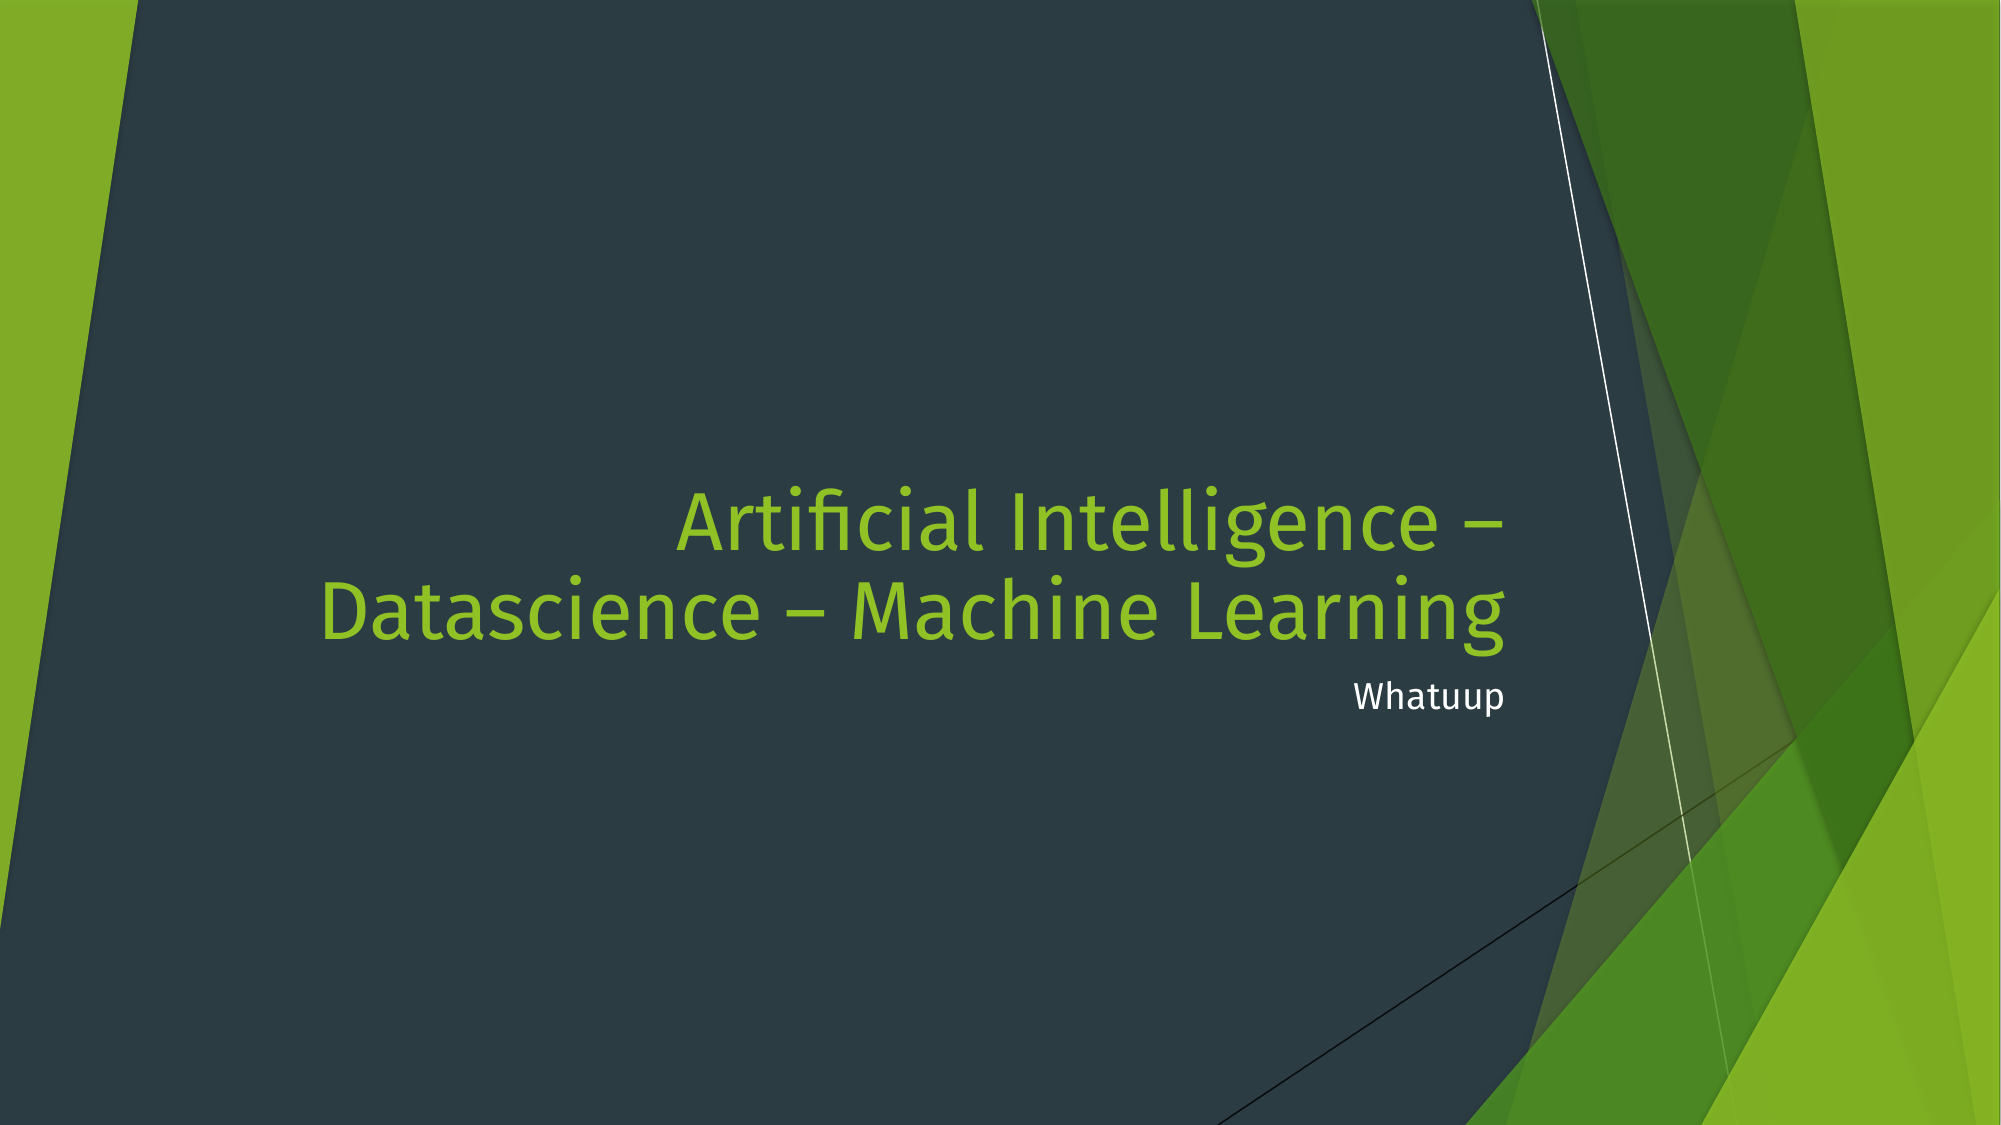

# Artificial Intelligence – Datascience – Machine Learning
Whatuup